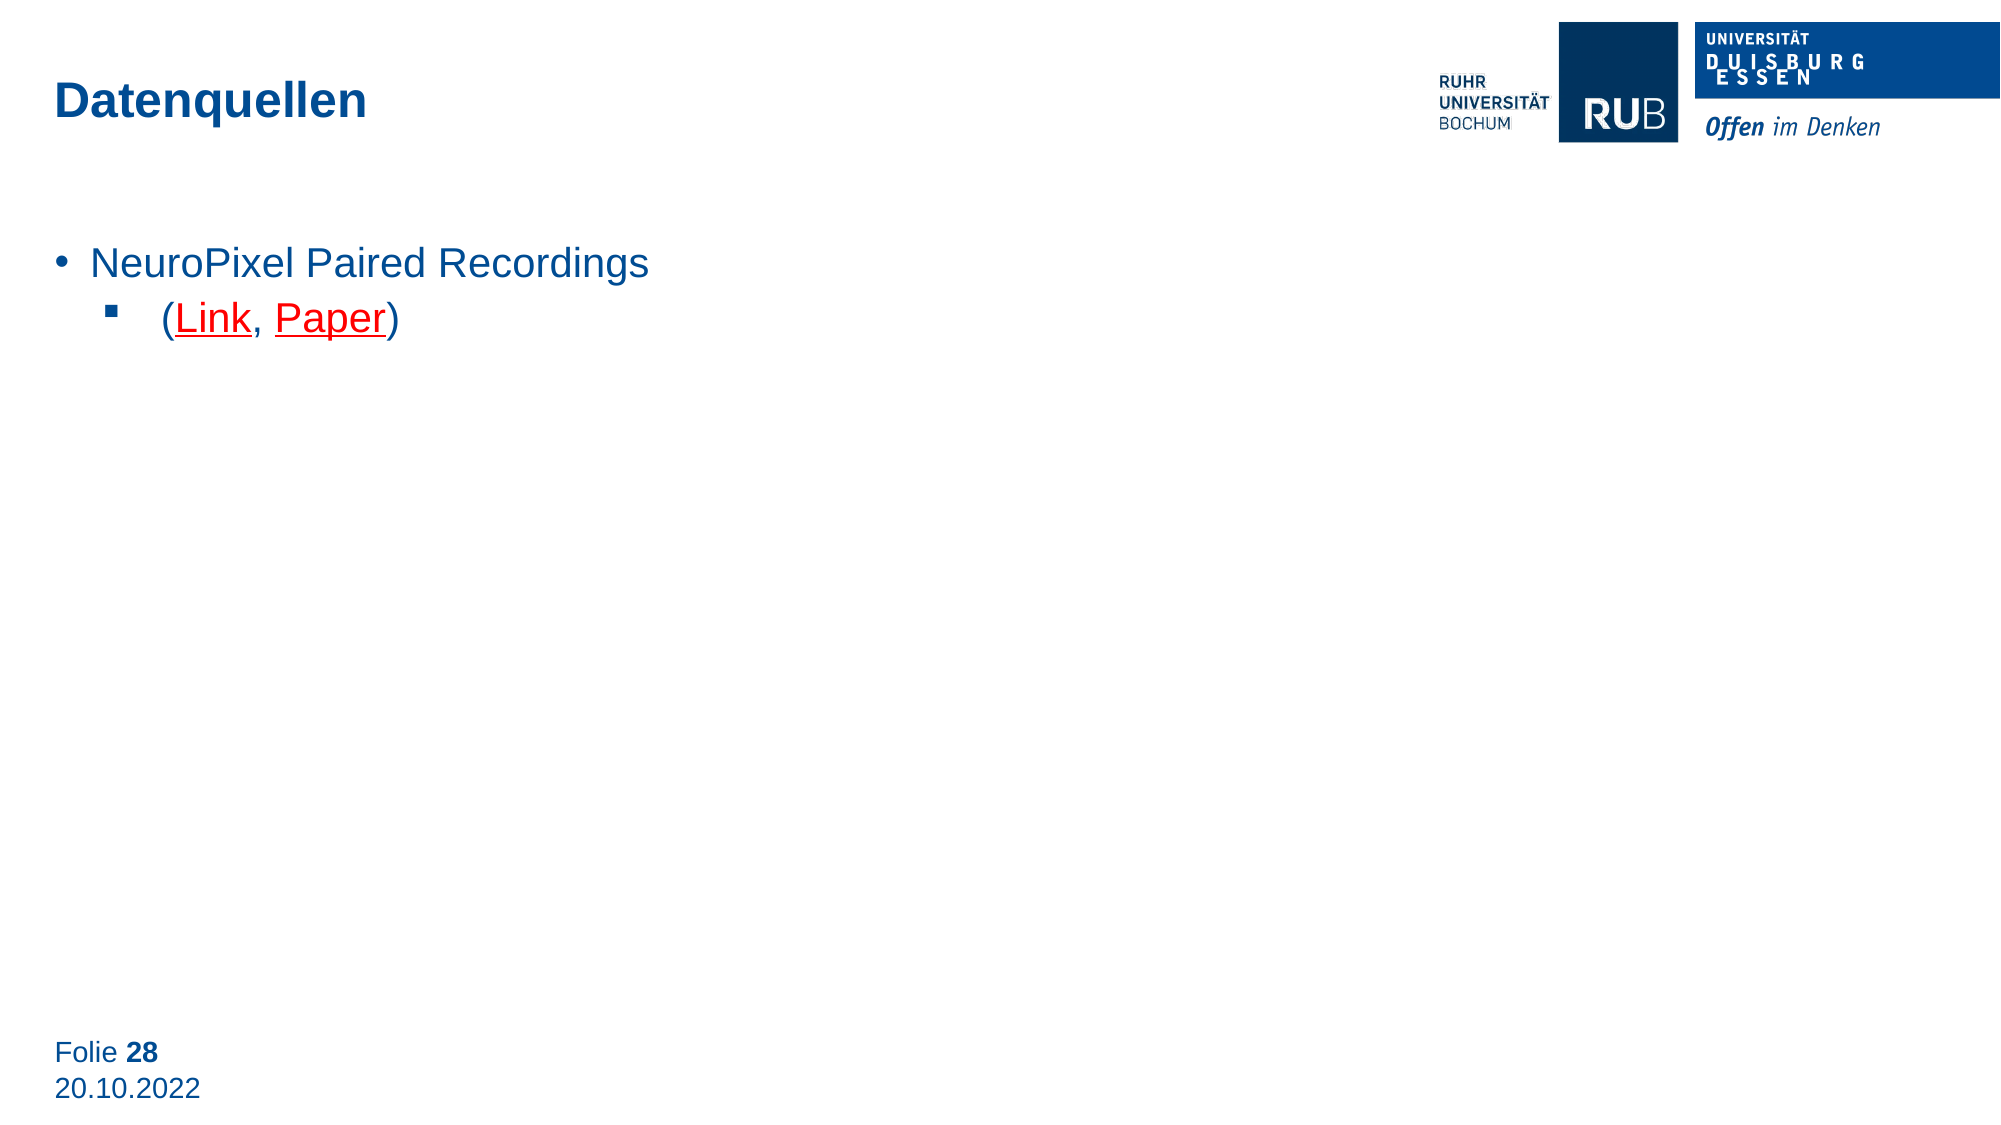

Datenquellen
NeuroPixel Paired Recordings
(Link, Paper)

Folie 28
20.10.2022